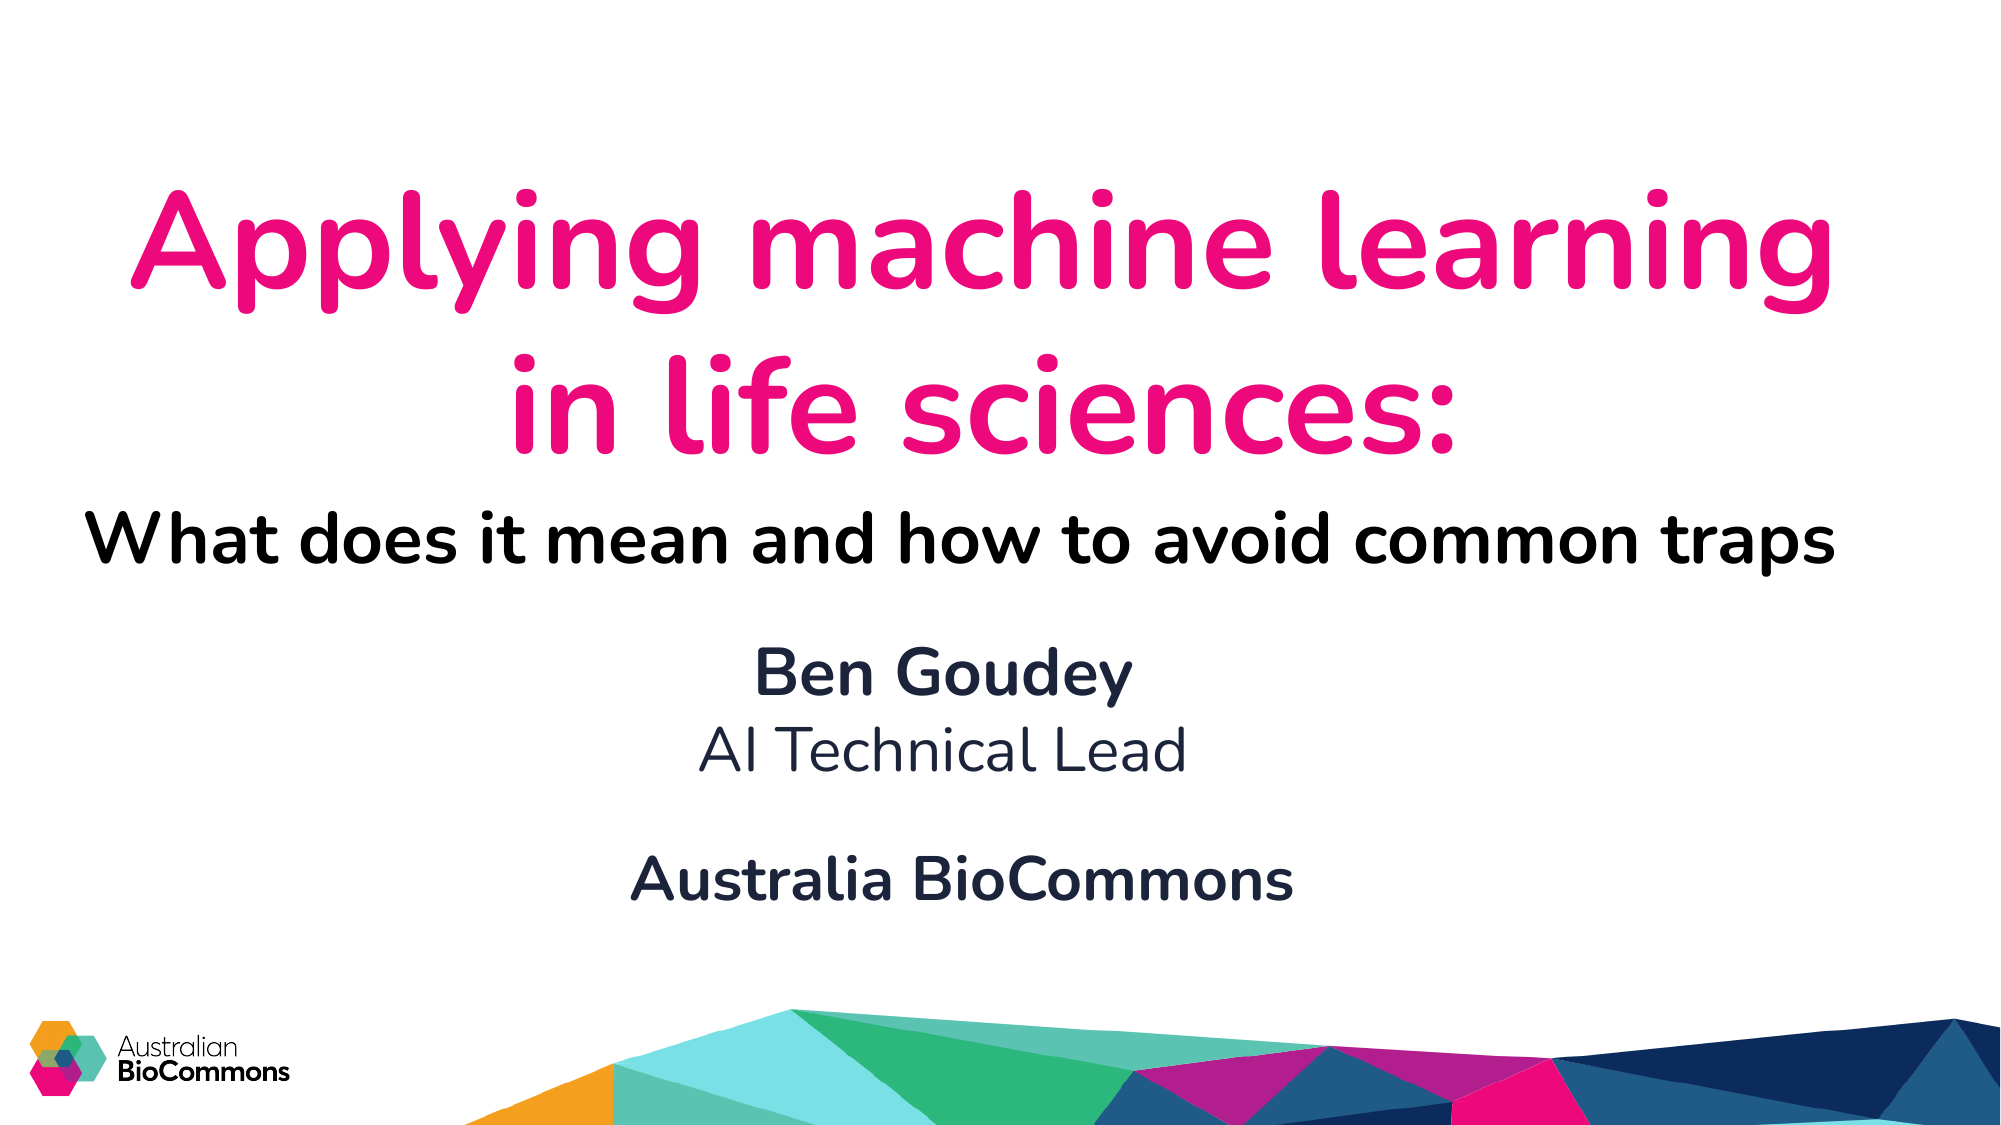

# Applying machine learning in life sciences:
What does it mean and how to avoid common traps

Ben Goudey
AI Technical Lead
Australia BioCommons